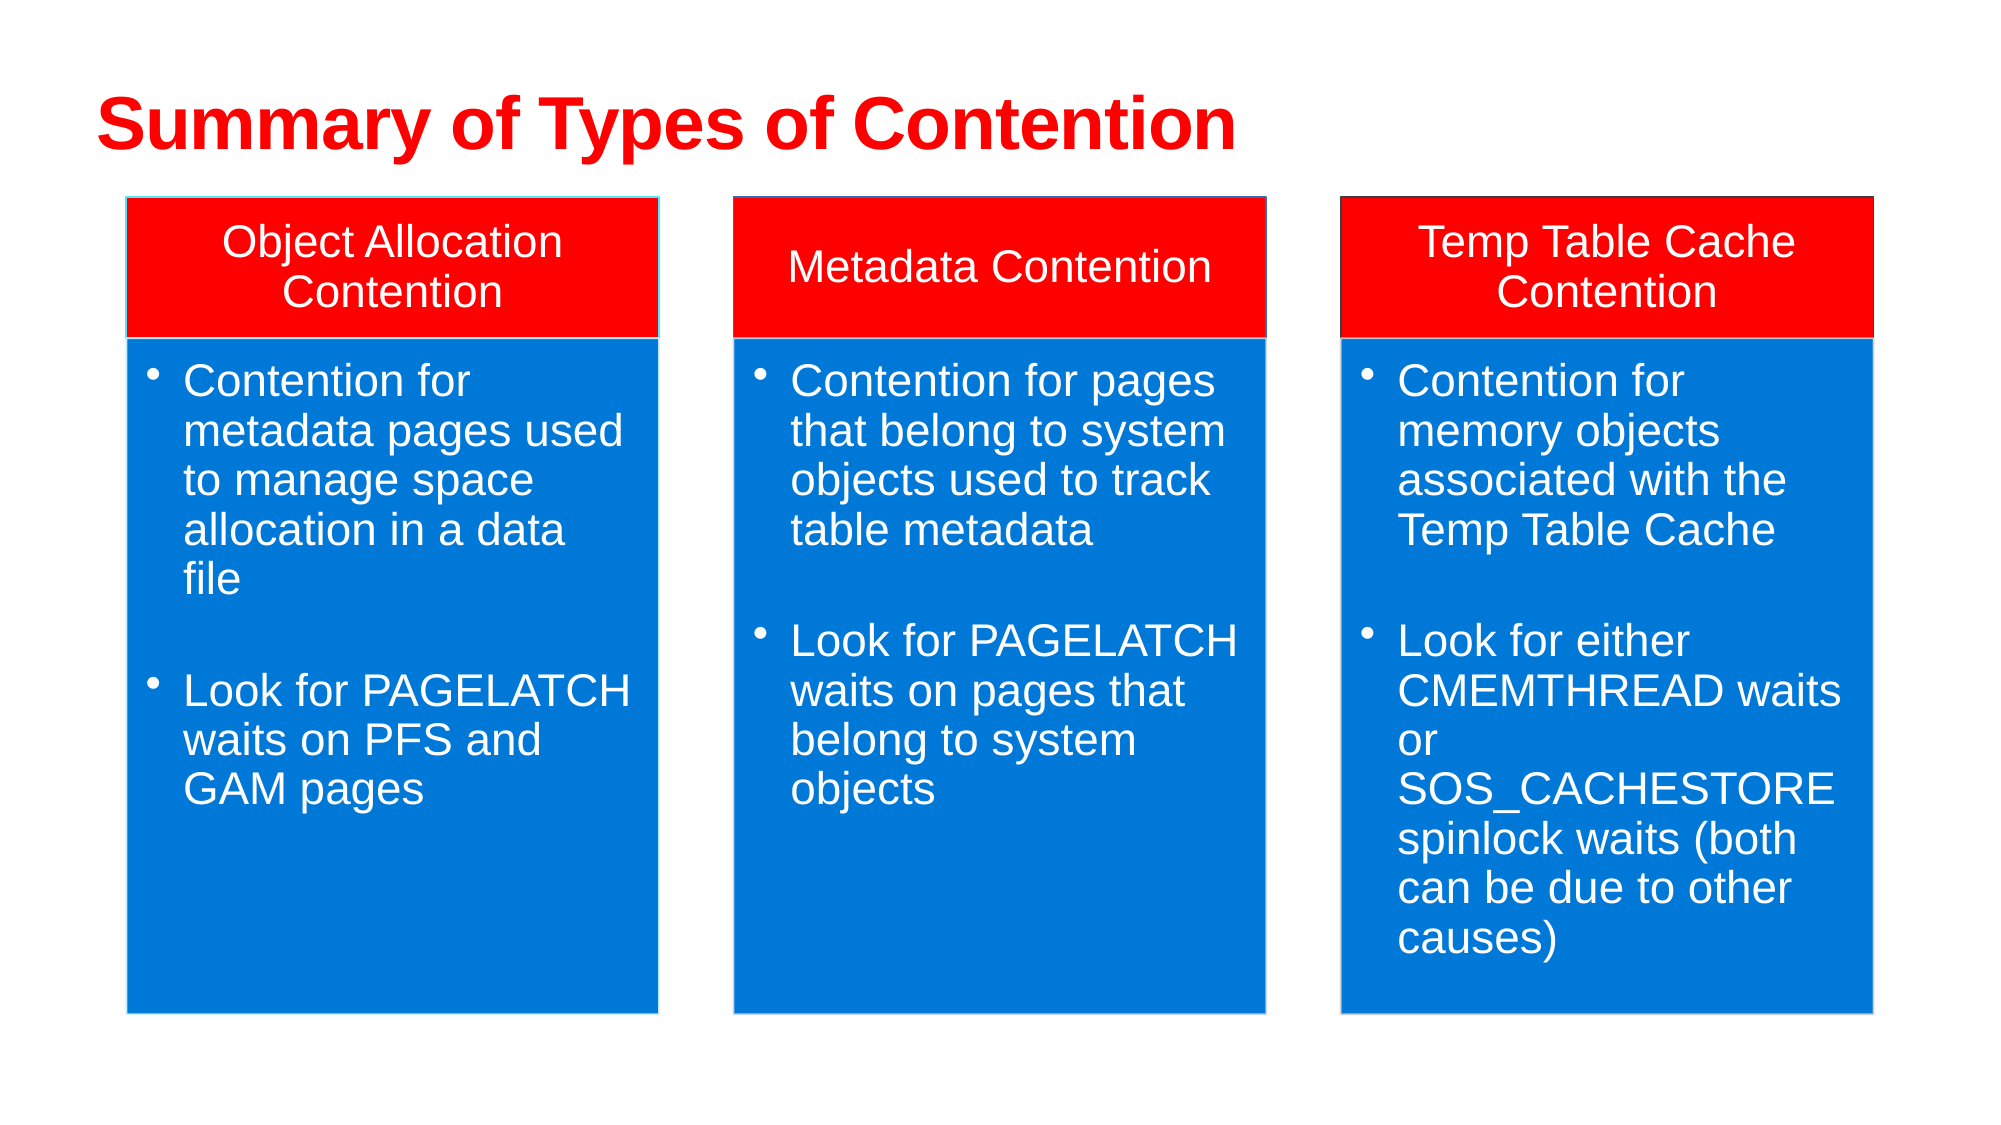

# Summary of Types of Contention
Object Allocation Contention
Contention for metadata pages used to manage space allocation in a data file
Look for PAGELATCH waits on PFS and GAM pages
Metadata Contention
Contention for pages that belong to system objects used to track table metadata
Look for PAGELATCH waits on pages that belong to system objects
Temp Table Cache Contention
Contention for memory objects associated with the Temp Table Cache
Look for either CMEMTHREAD waits or SOS_CACHESTORE spinlock waits (both can be due to other causes)